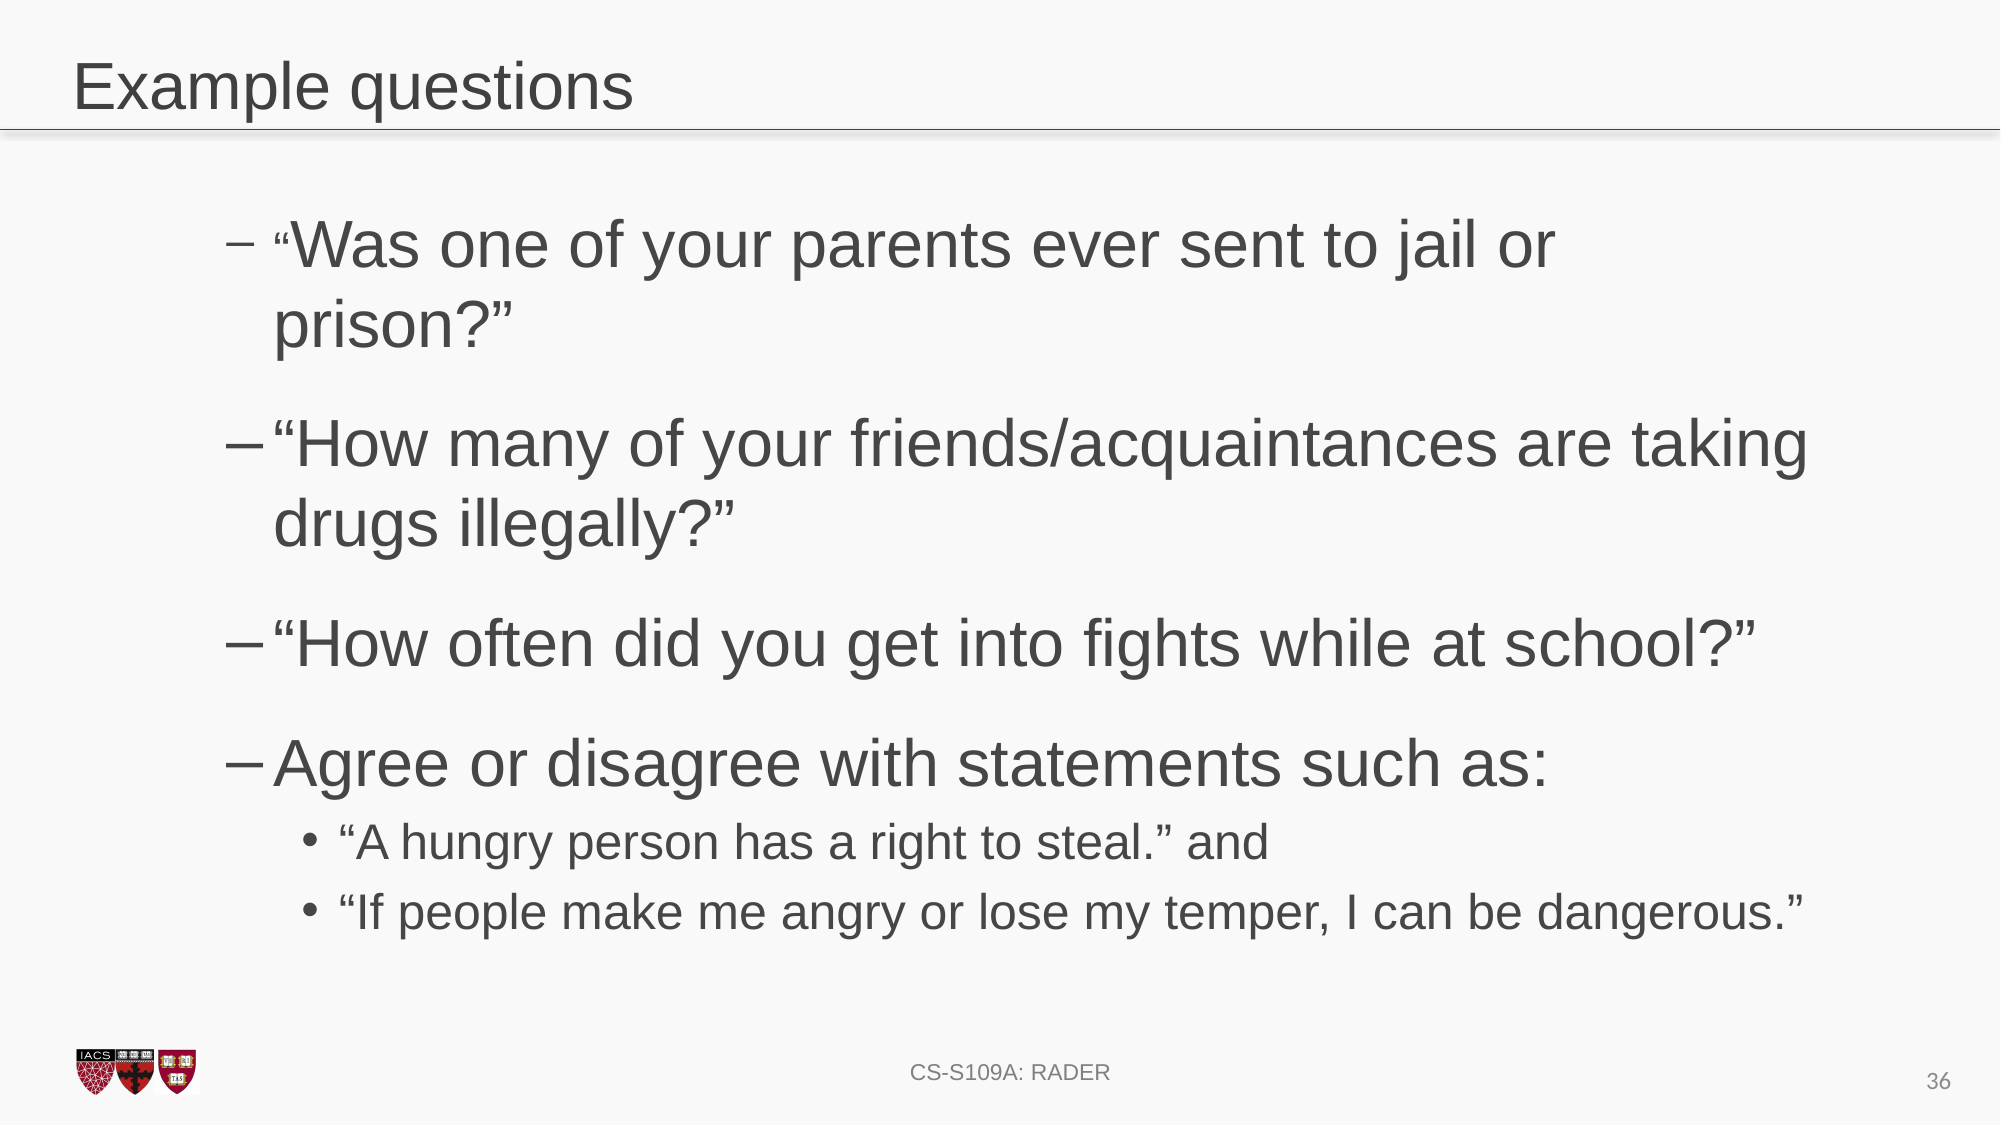

# Example questions
“Was one of your parents ever sent to jail or prison?”

“How many of your friends/acquaintances are taking drugs illegally?”

“How often did you get into fights while at school?”

Agree or disagree with statements such as:
“A hungry person has a right to steal.” and
“If people make me angry or lose my temper, I can be dangerous.”
36